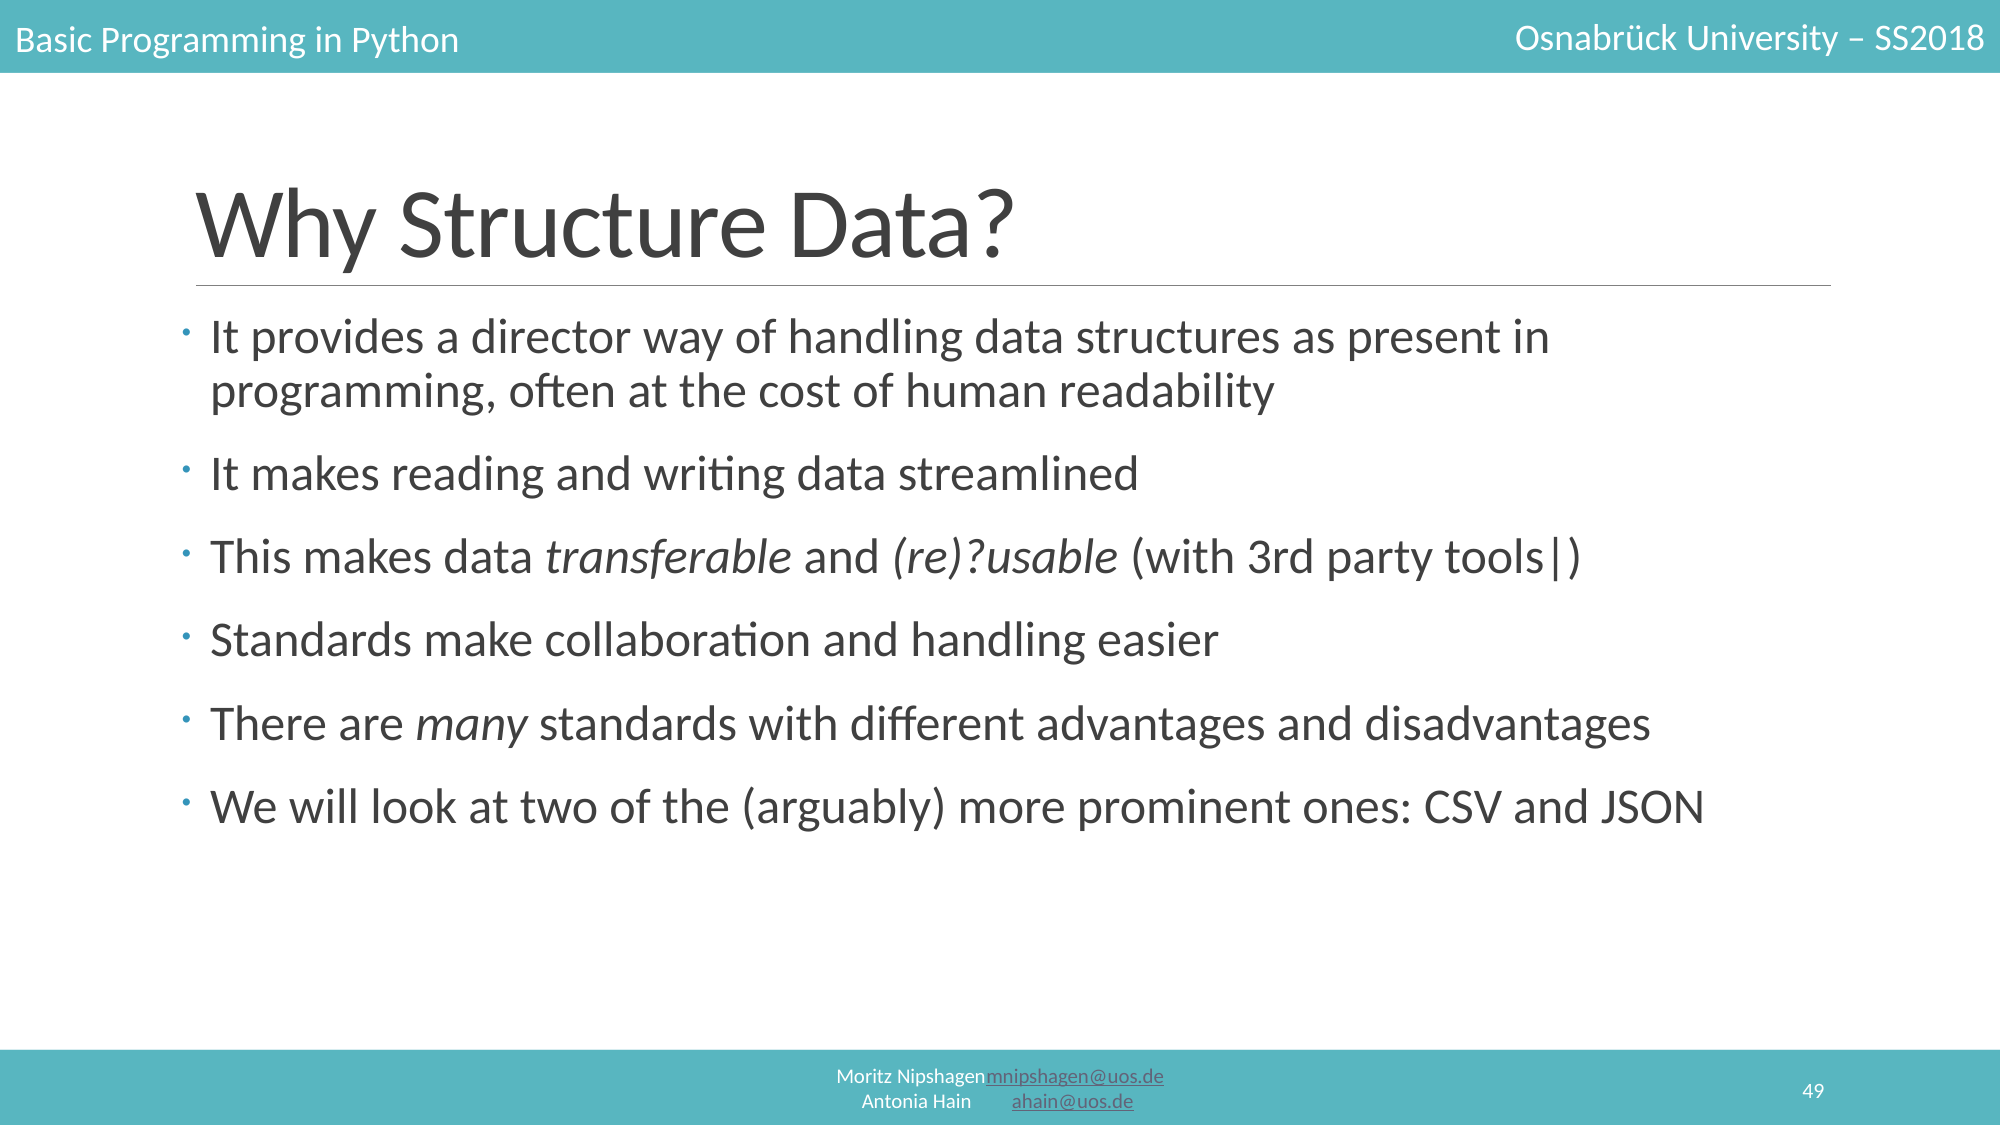

# Why Structure Data?
It provides a director way of handling data structures as present in programming, often at the cost of human readability
It makes reading and writing data streamlined
This makes data transferable and (re)?usable (with 3rd party tools|)
Standards make collaboration and handling easier
There are many standards with different advantages and disadvantages
We will look at two of the (arguably) more prominent ones: CSV and JSON
49